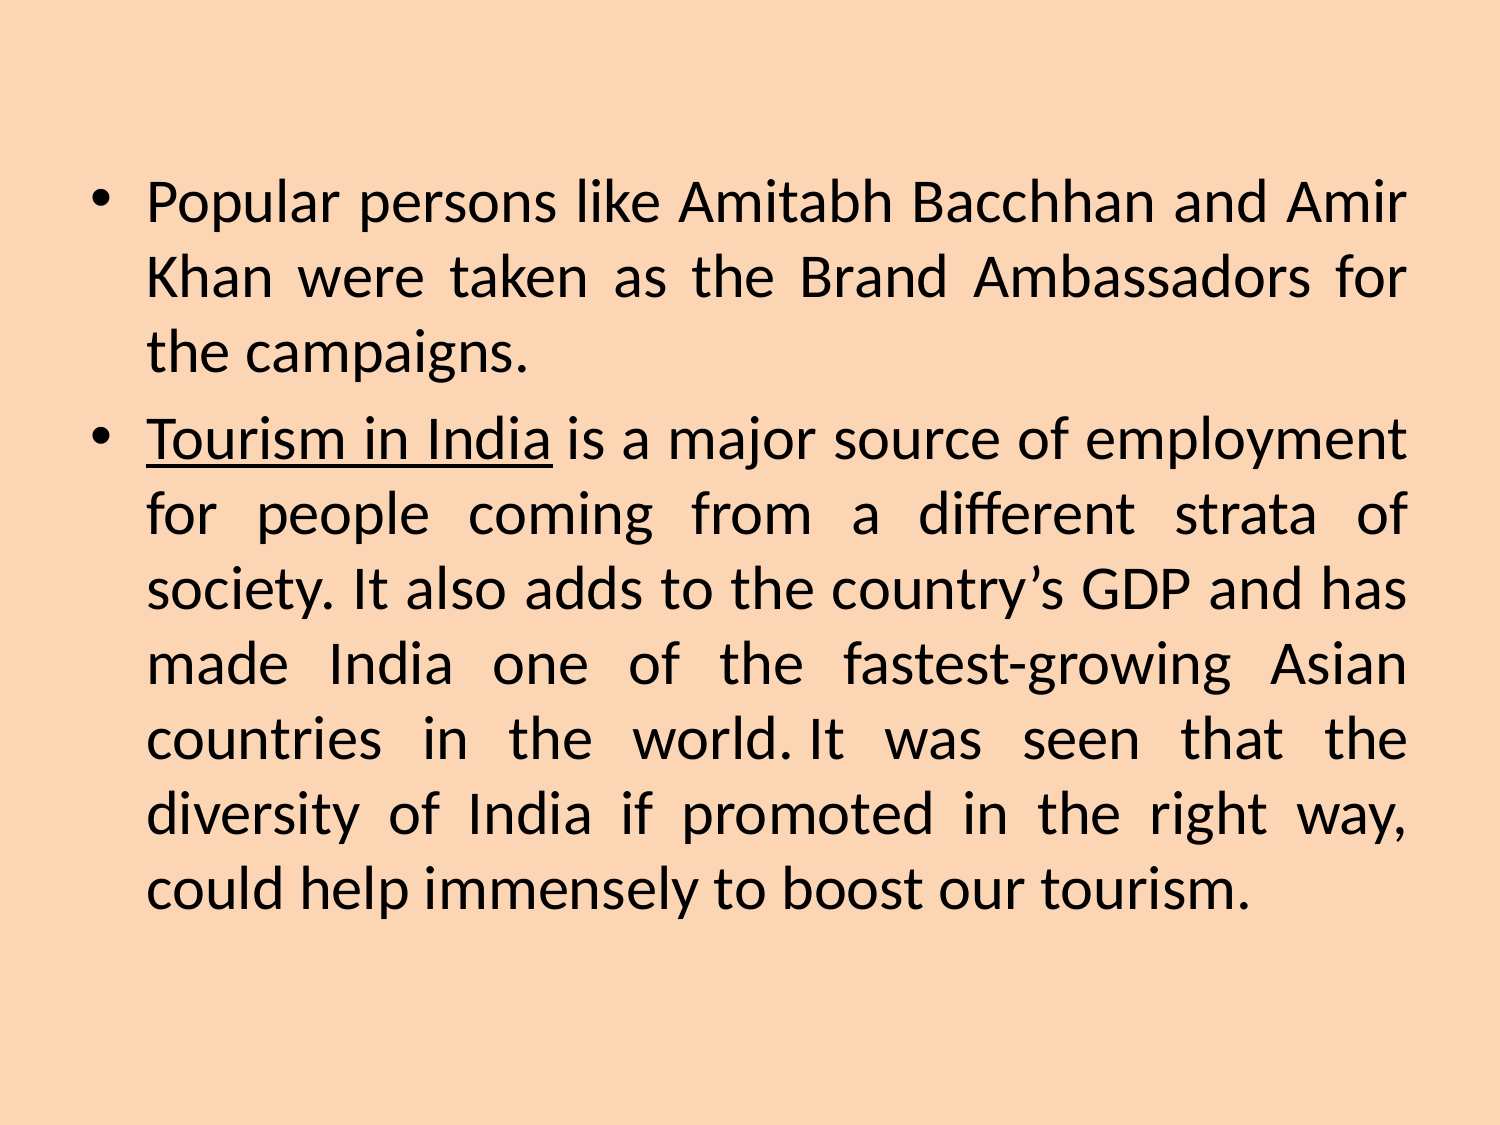

Popular persons like Amitabh Bacchhan and Amir Khan were taken as the Brand Ambassadors for the campaigns.
Tourism in India is a major source of employment for people coming from a different strata of society. It also adds to the country’s GDP and has made India one of the fastest-growing Asian countries in the world. It was seen that the diversity of India if promoted in the right way, could help immensely to boost our tourism.